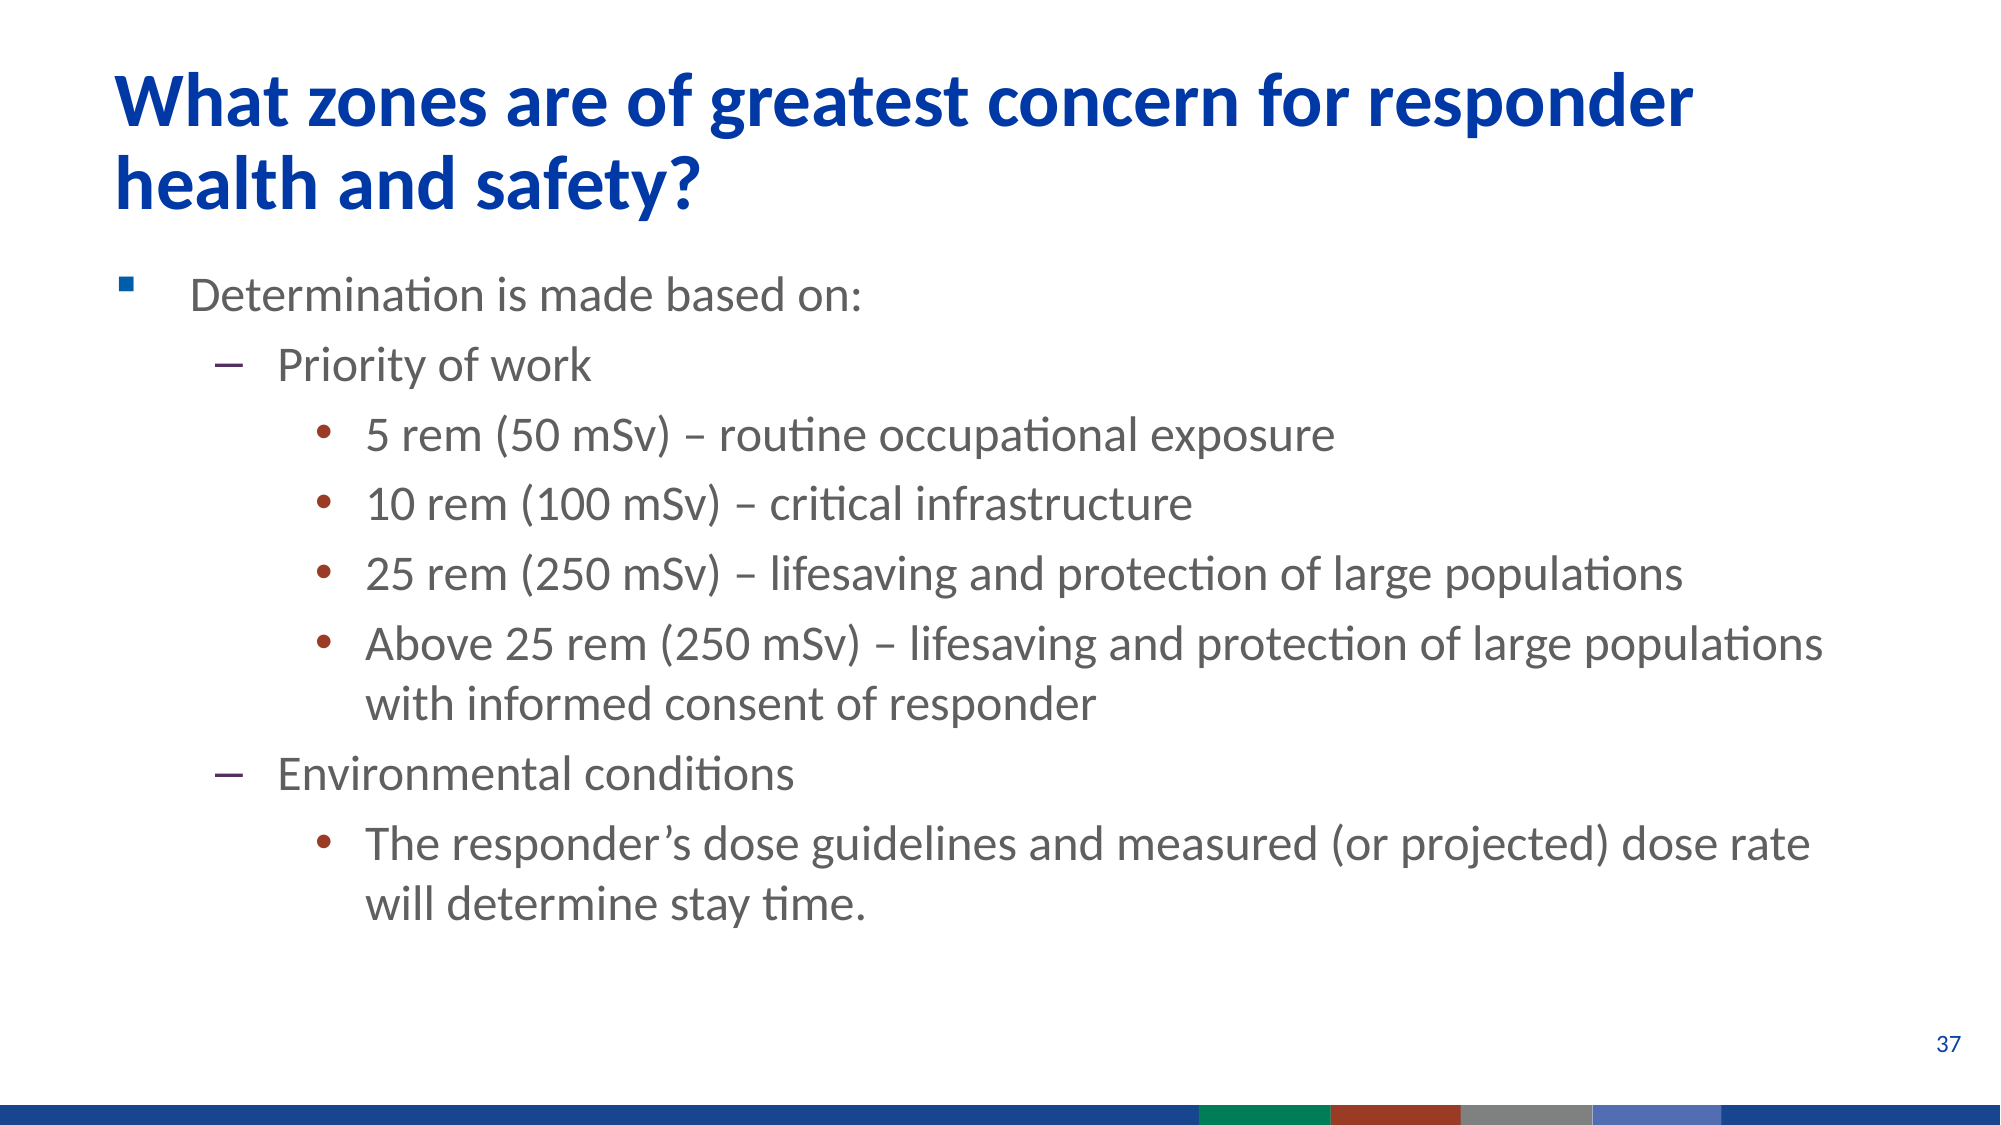

# What zones are of greatest concern for responder health and safety?
Determination is made based on:
Priority of work
5 rem (50 mSv) – routine occupational exposure
10 rem (100 mSv) – critical infrastructure
25 rem (250 mSv) – lifesaving and protection of large populations
Above 25 rem (250 mSv) – lifesaving and protection of large populations with informed consent of responder
Environmental conditions
The responder’s dose guidelines and measured (or projected) dose rate will determine stay time.

37